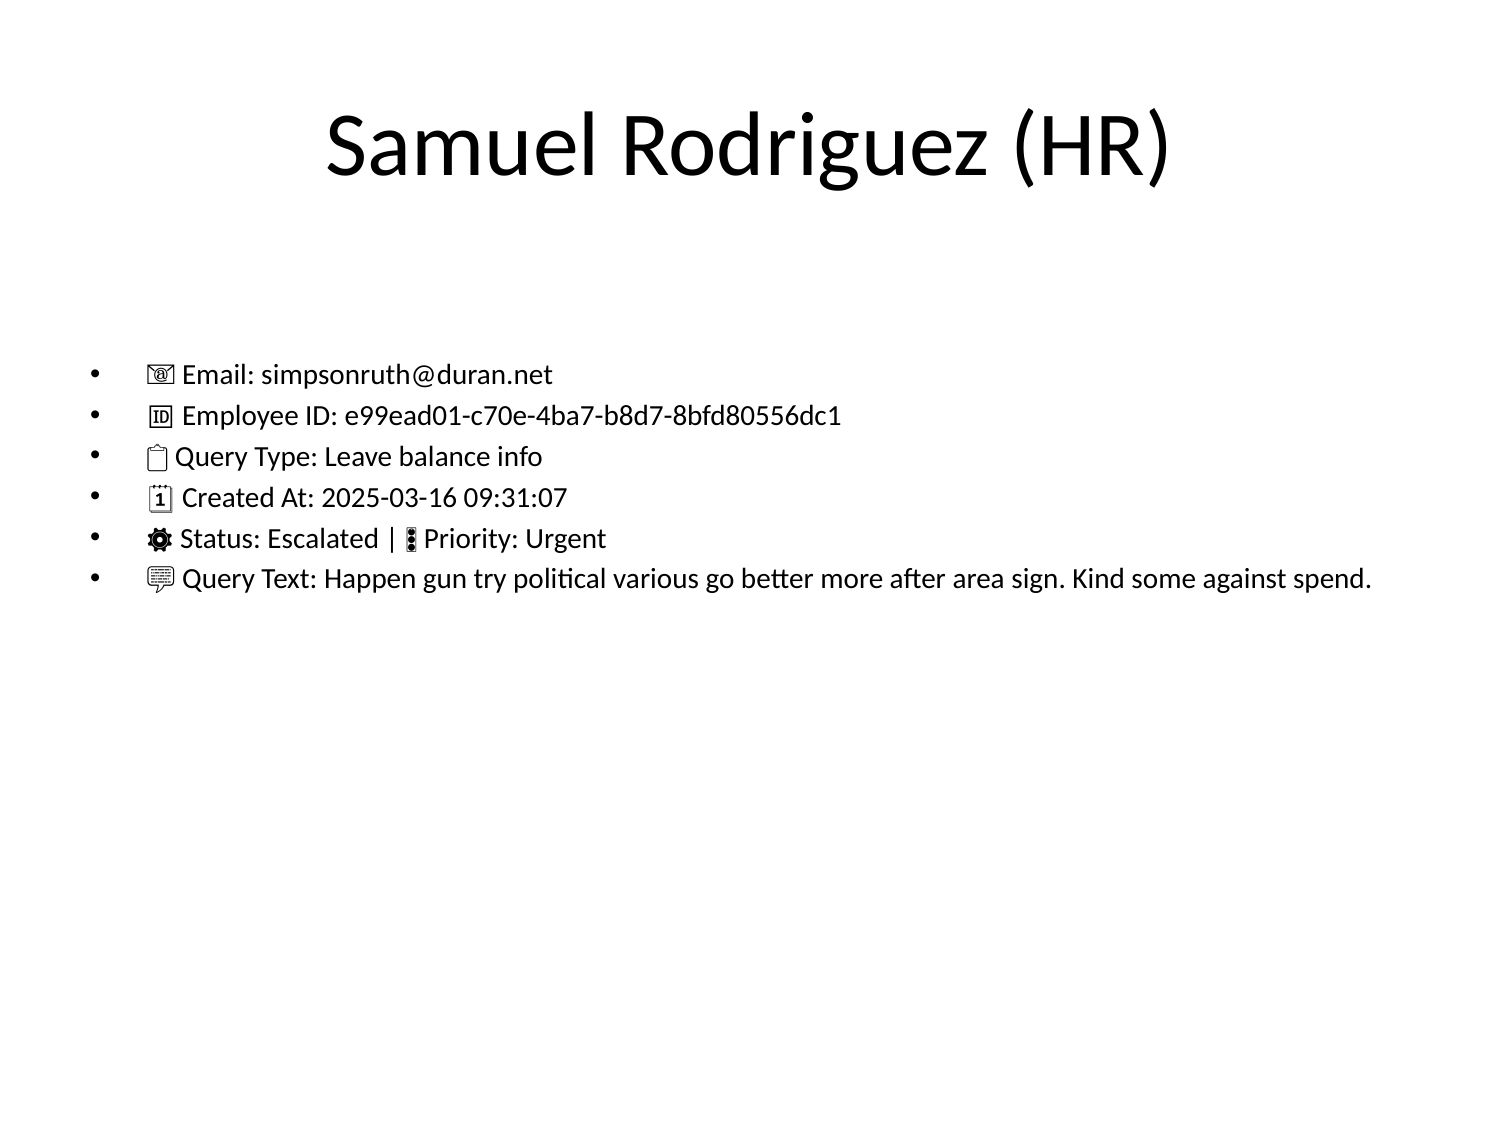

# Samuel Rodriguez (HR)

📧 Email: simpsonruth@duran.net
🆔 Employee ID: e99ead01-c70e-4ba7-b8d7-8bfd80556dc1
📋 Query Type: Leave balance info
🗓 Created At: 2025-03-16 09:31:07
⚙ Status: Escalated | 🚦 Priority: Urgent
💬 Query Text: Happen gun try political various go better more after area sign. Kind some against spend.